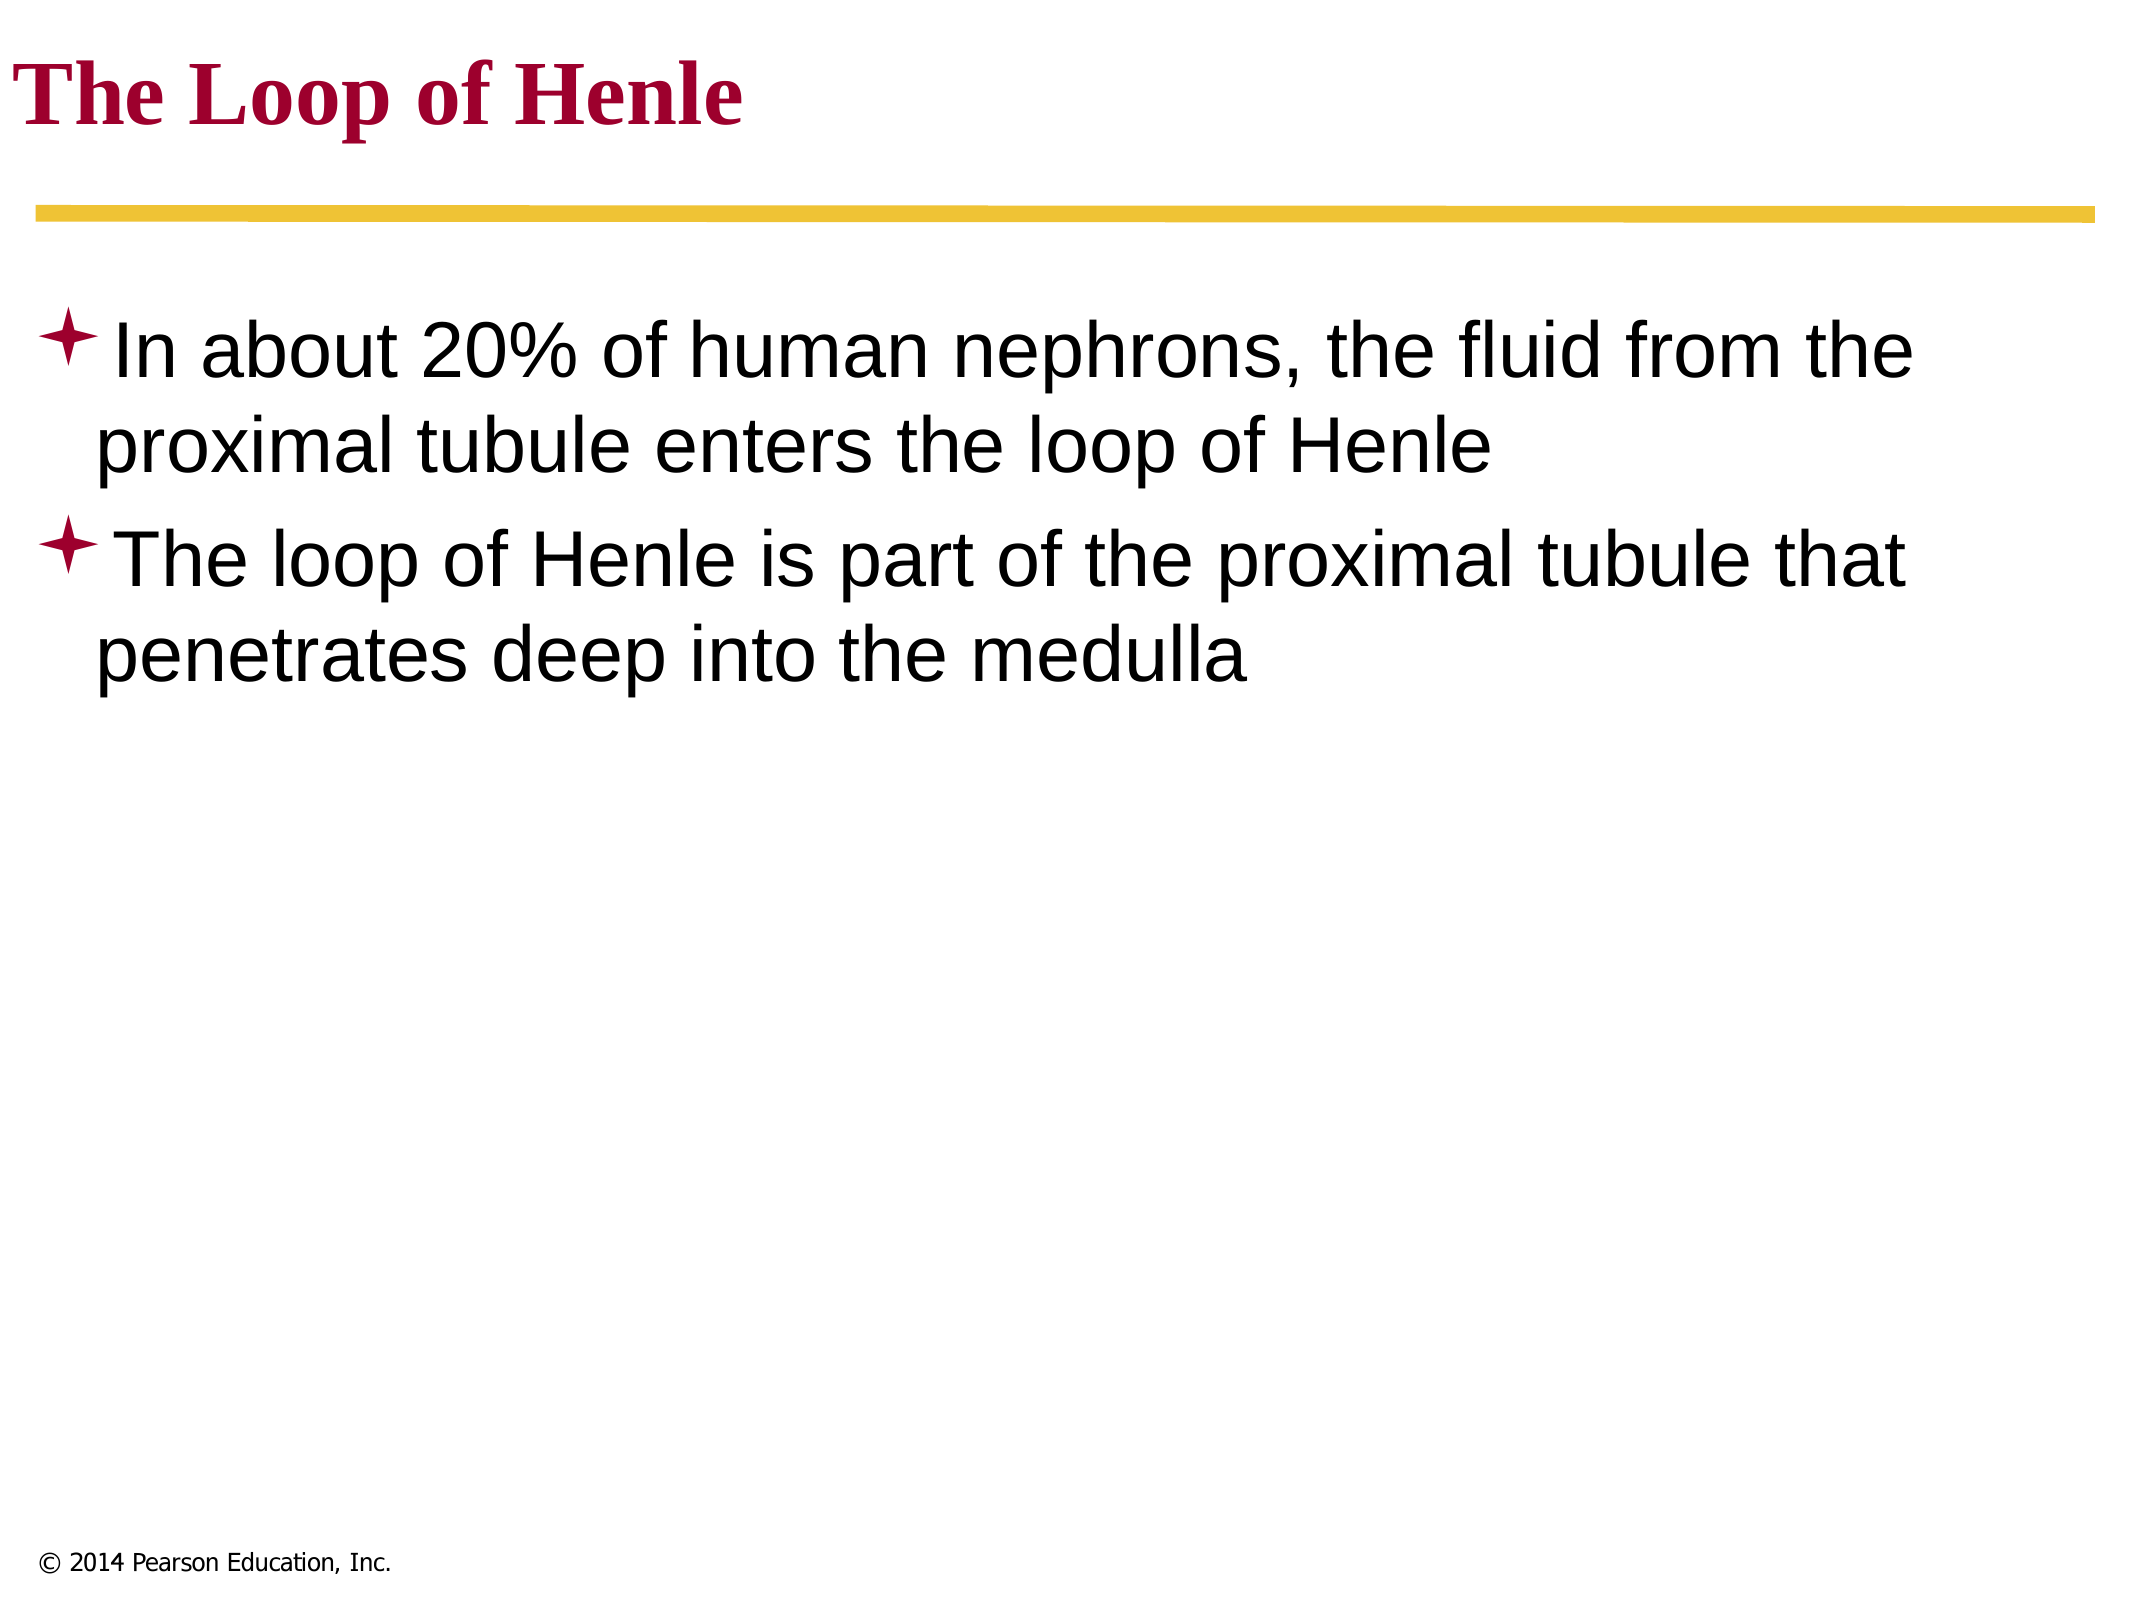

The Loop of Henle

In about 20% of human nephrons, the fluid from the proximal tubule enters the loop of Henle
The loop of Henle is part of the proximal tubule that penetrates deep into the medulla